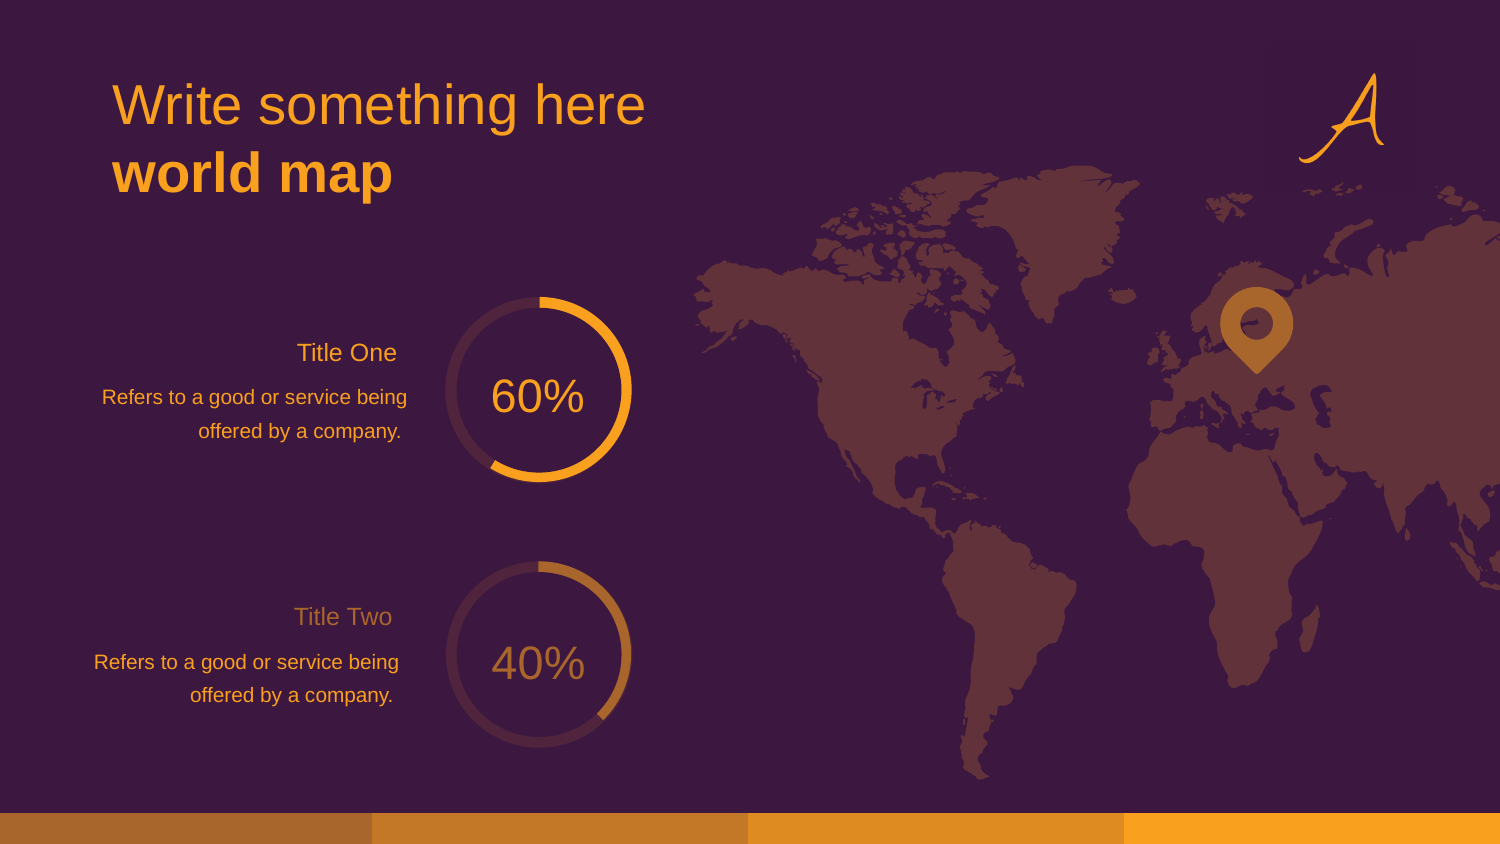

Write something here world map

Title One
60%
Refers to a good or service being offered by a company.

Title Two
40%
Refers to a good or service being offered by a company.